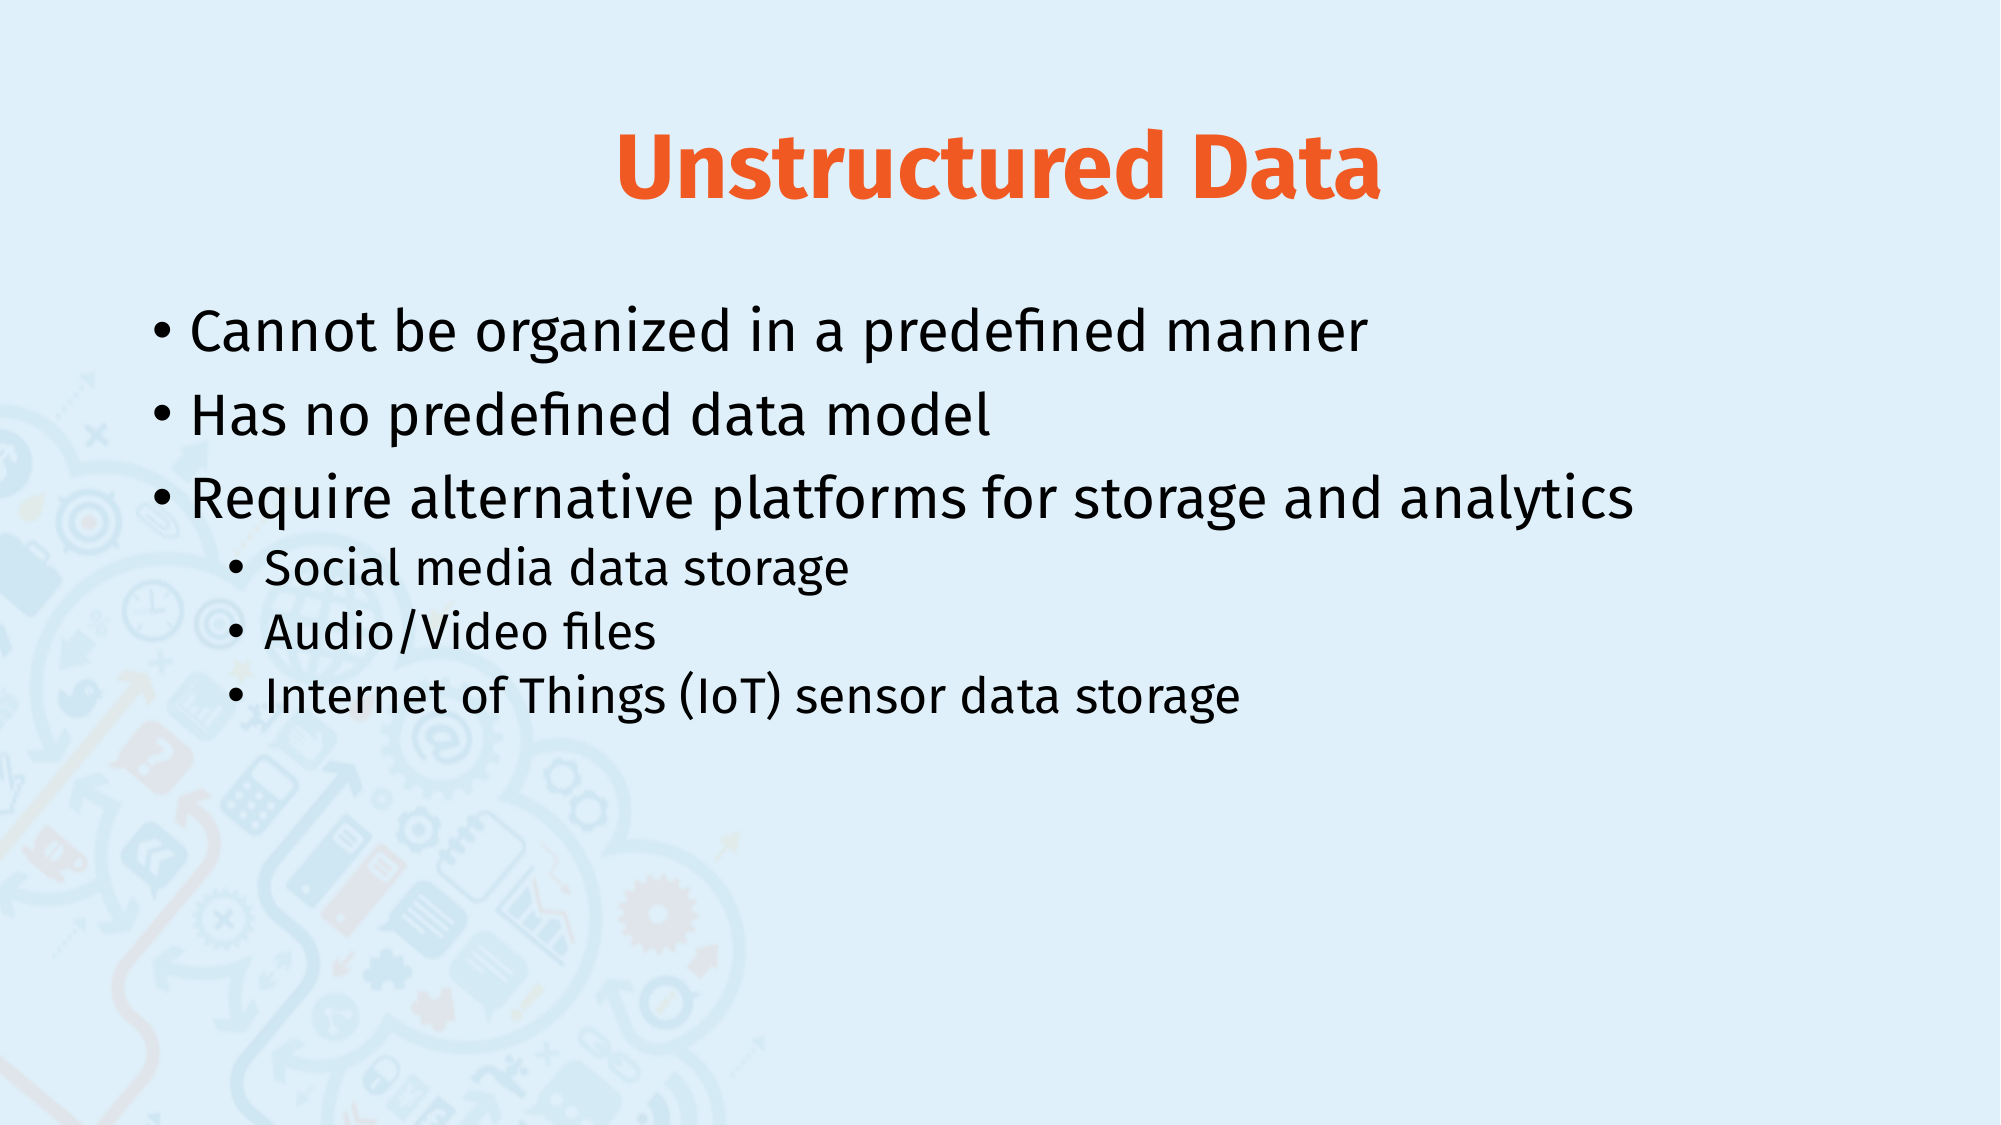

# Unstructured Data
Cannot be organized in a predefined manner
Has no predefined data model
Require alternative platforms for storage and analytics
Social media data storage
Audio/Video files
Internet of Things (IoT) sensor data storage